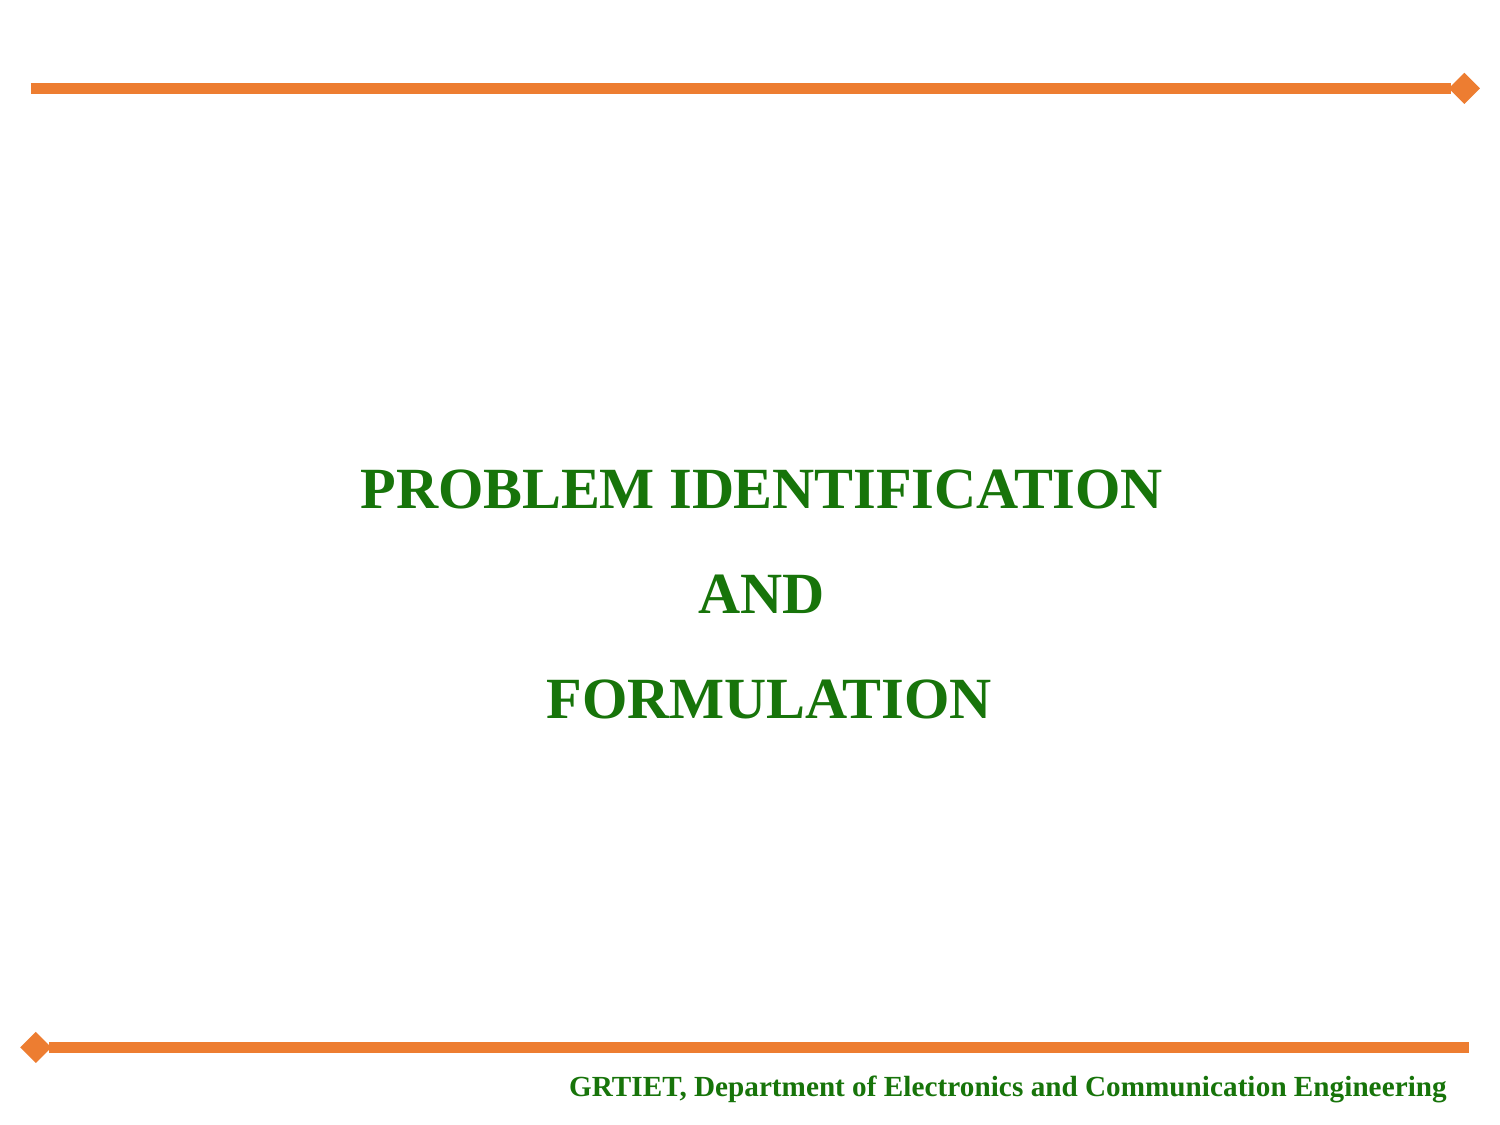

PROBLEM IDENTIFICATION
AND
FORMULATION
GRTIET, Department of Electronics and Communication Engineering